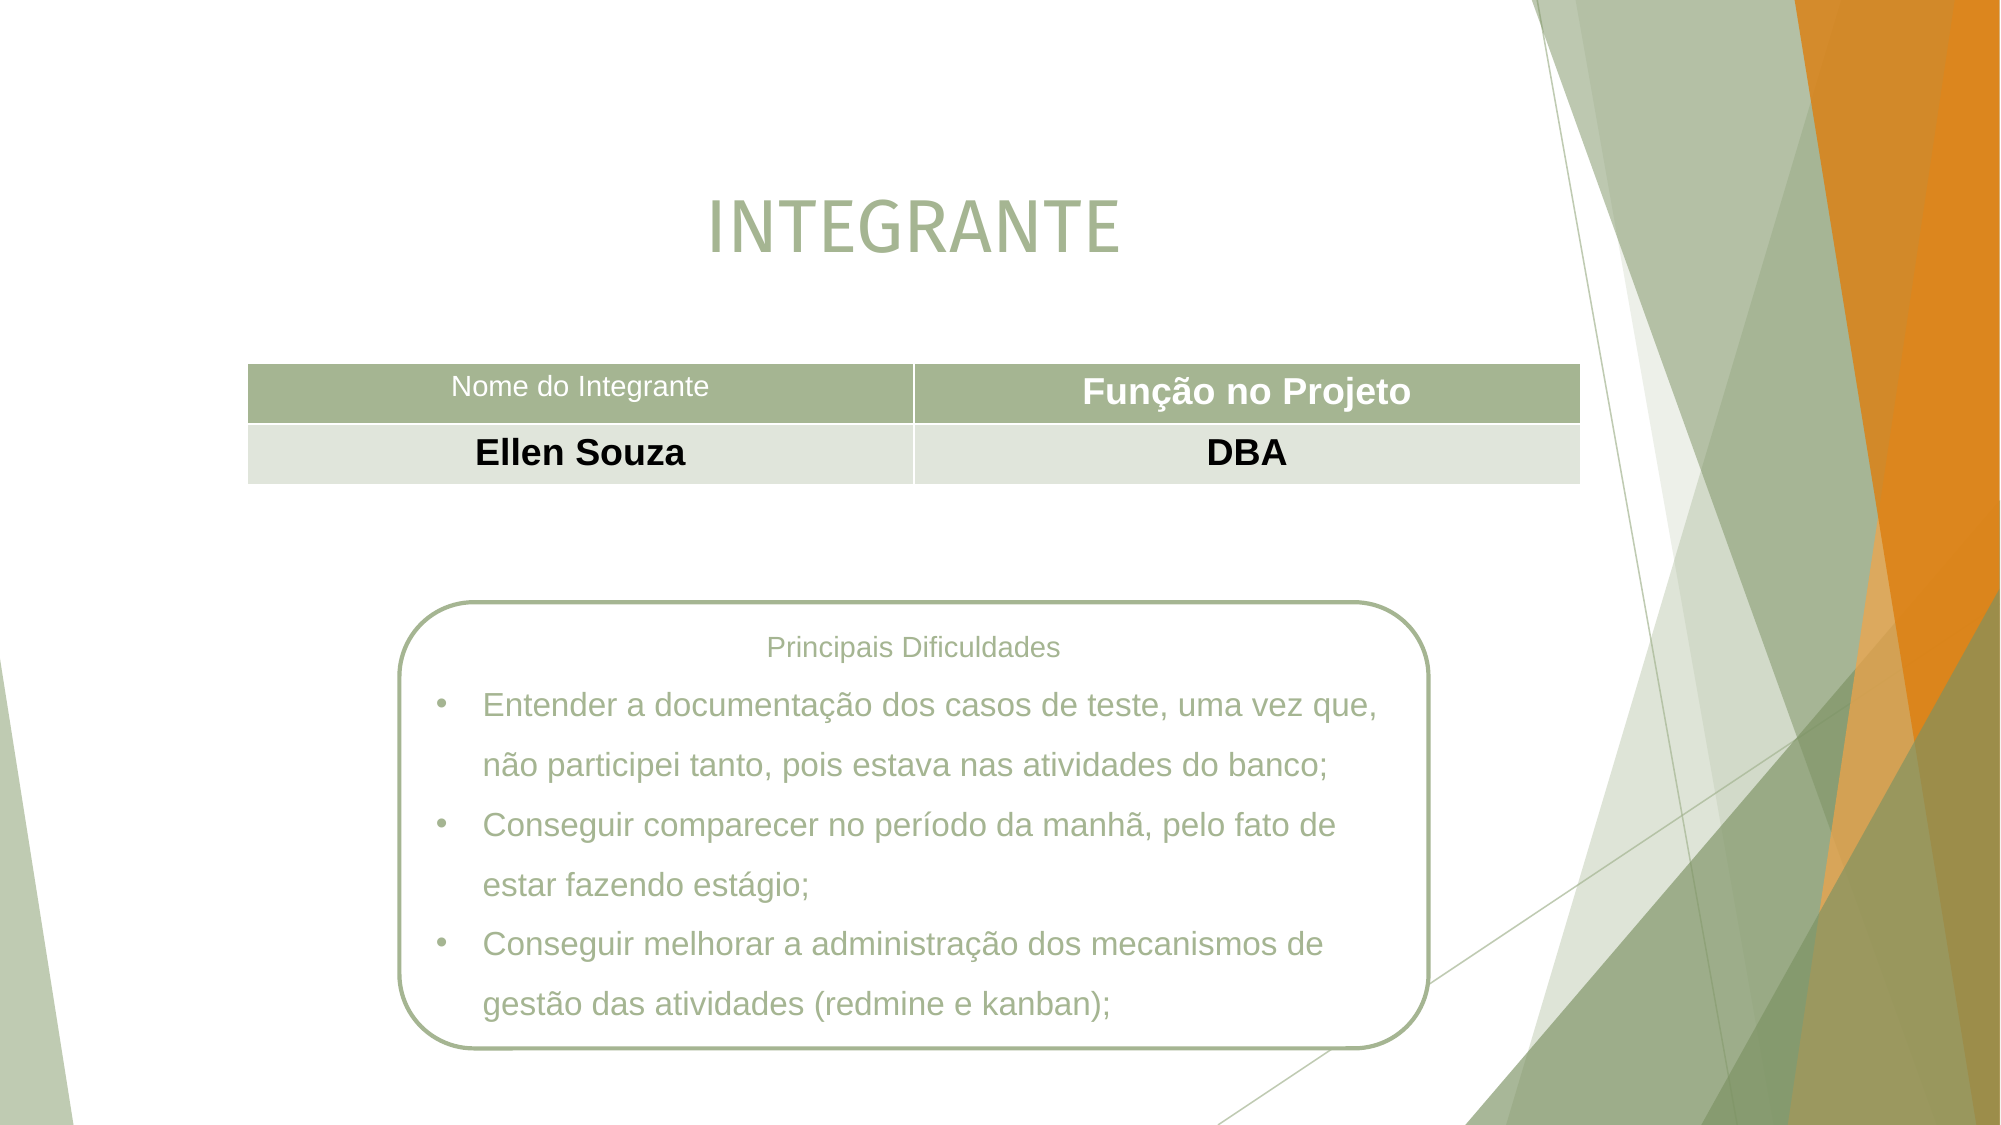

# INTEGRANTE
| Nome do Integrante | Função no Projeto |
| --- | --- |
| Ellen Souza | DBA |

Principais Dificuldades
Entender a documentação dos casos de teste, uma vez que, não participei tanto, pois estava nas atividades do banco;
Conseguir comparecer no período da manhã, pelo fato de estar fazendo estágio;
Conseguir melhorar a administração dos mecanismos de gestão das atividades (redmine e kanban);